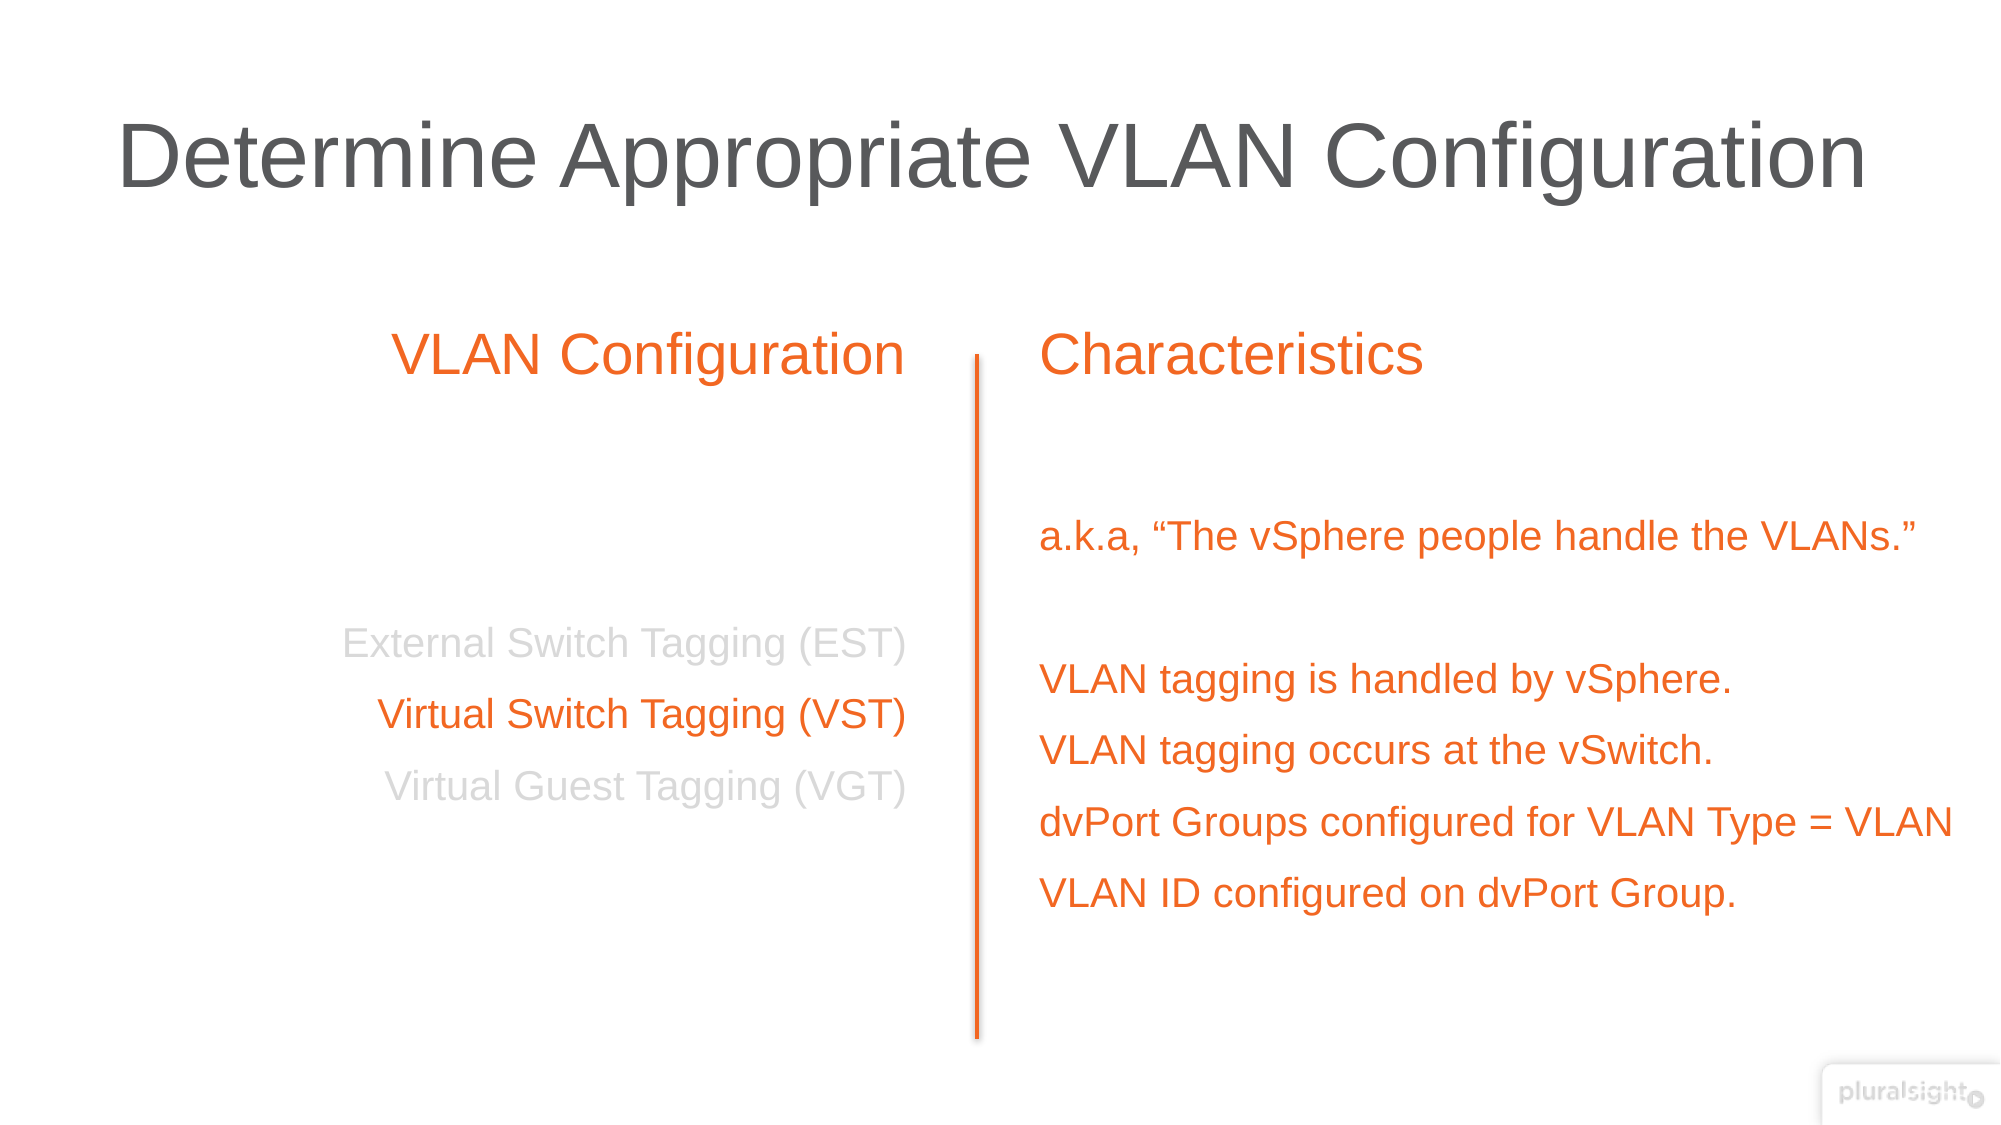

# Determine Appropriate VLAN Configuration
VLAN Configuration
Characteristics
External Switch Tagging (EST)
Virtual Switch Tagging (VST)
Virtual Guest Tagging (VGT)
a.k.a, “The vSphere people handle the VLANs.”

VLAN tagging is handled by vSphere.
VLAN tagging occurs at the vSwitch.
dvPort Groups configured for VLAN Type = VLAN
VLAN ID configured on dvPort Group.